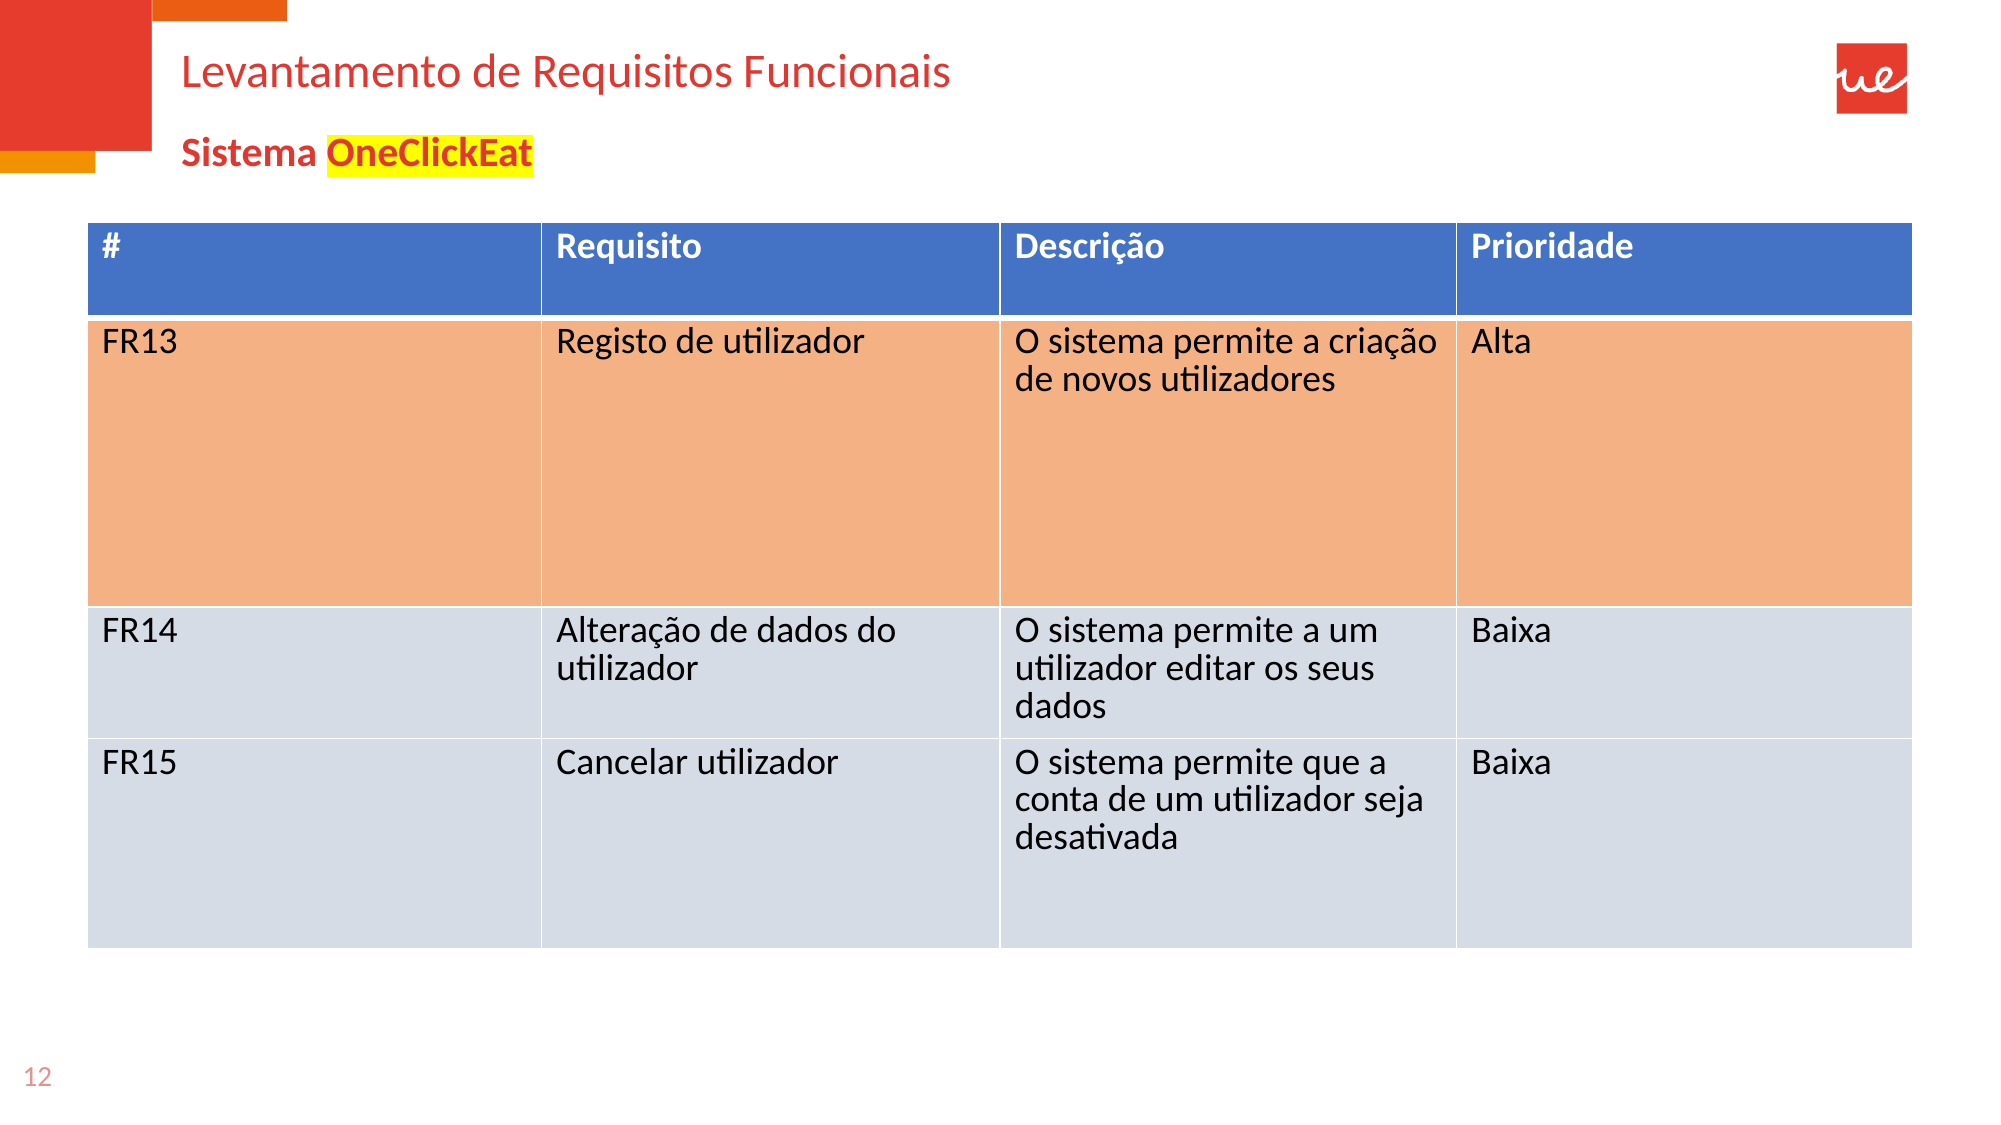

# Levantamento de Requisitos Funcionais
Sistema OneClickEat
| # | Requisito | Descrição | Prioridade |
| --- | --- | --- | --- |
| FR13 | Registo de utilizador | O sistema permite a criação de novos utilizadores | Alta |
| FR14 | Alteração de dados do utilizador | O sistema permite a um utilizador editar os seus dados | Baixa |
| FR15 | Cancelar utilizador | O sistema permite que a conta de um utilizador seja desativada | Baixa |
12